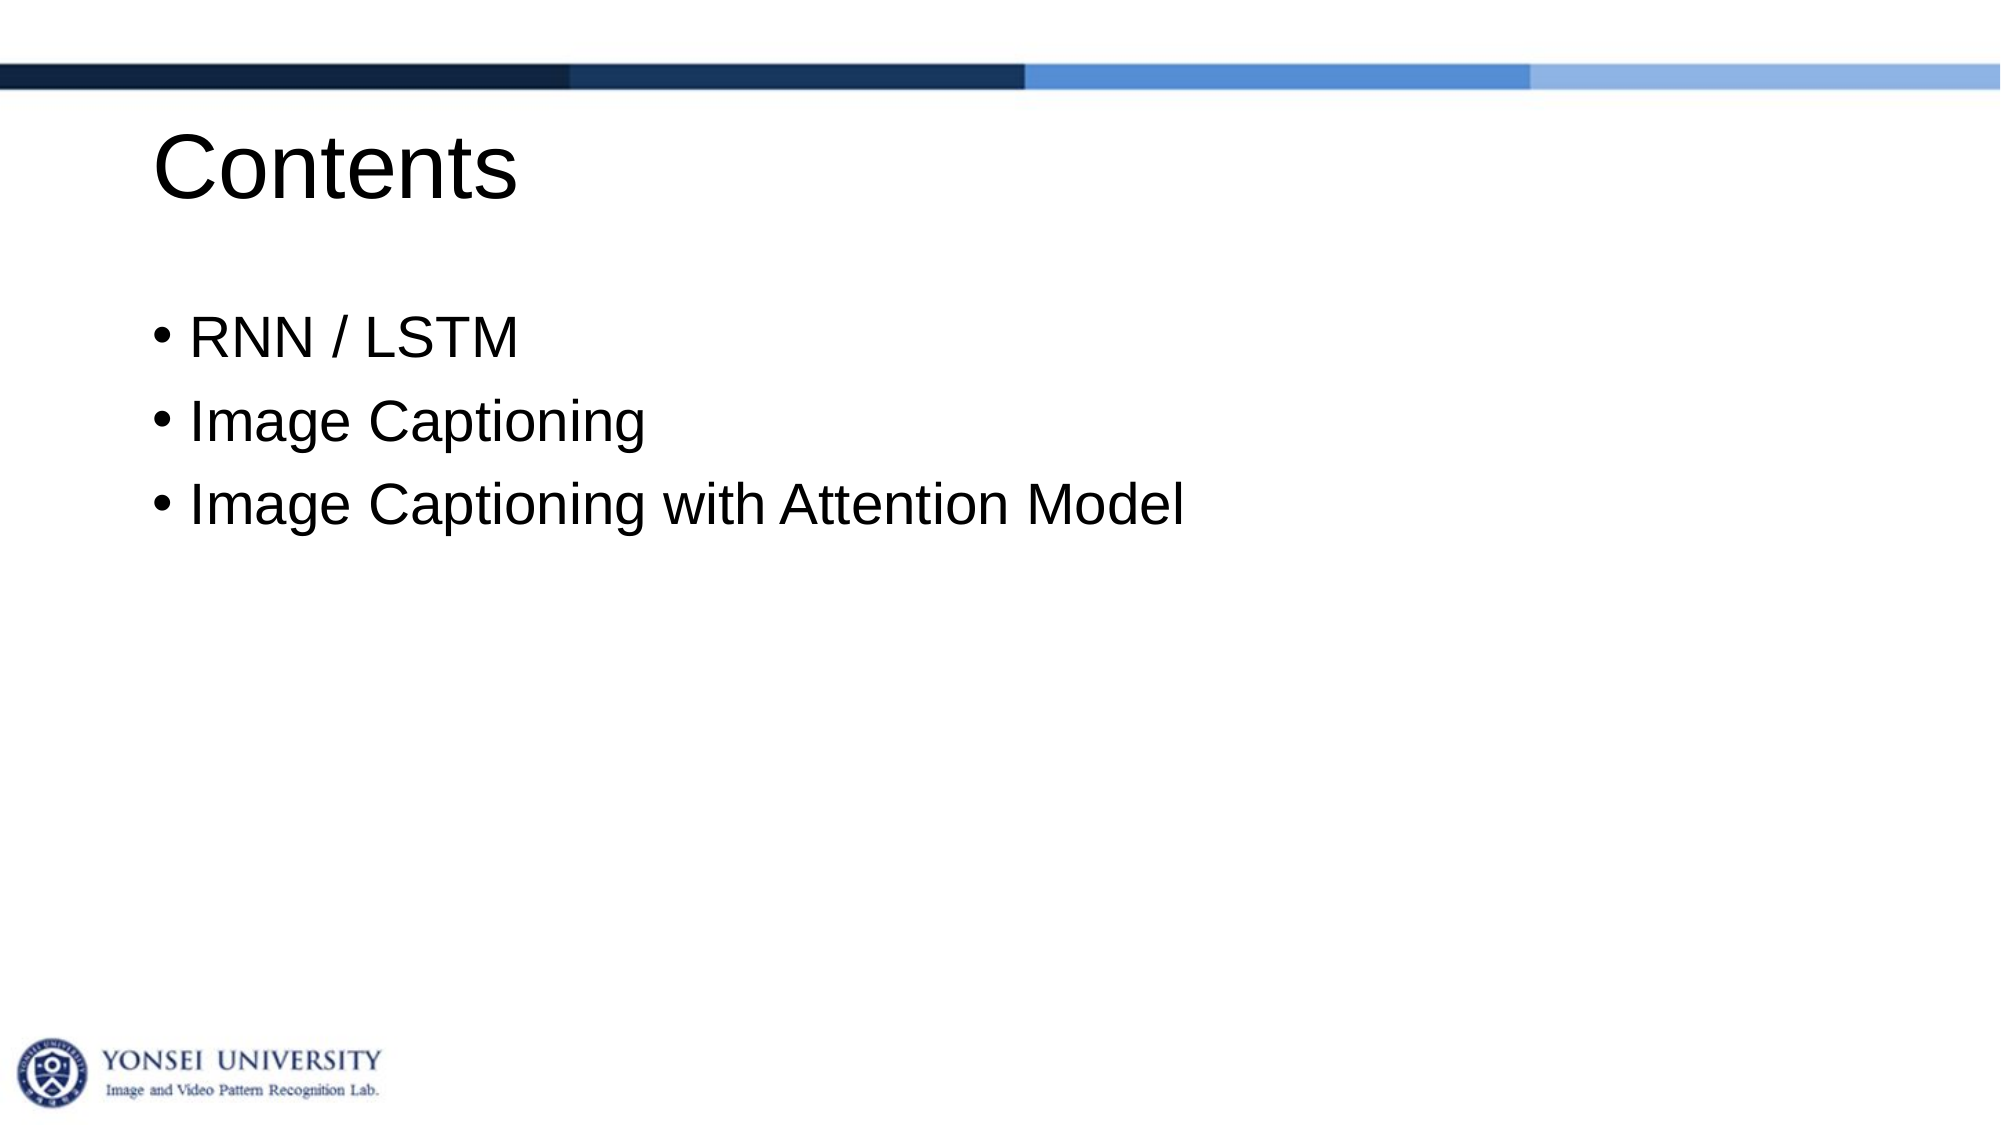

# Contents
RNN / LSTM
Image Captioning
Image Captioning with Attention Model